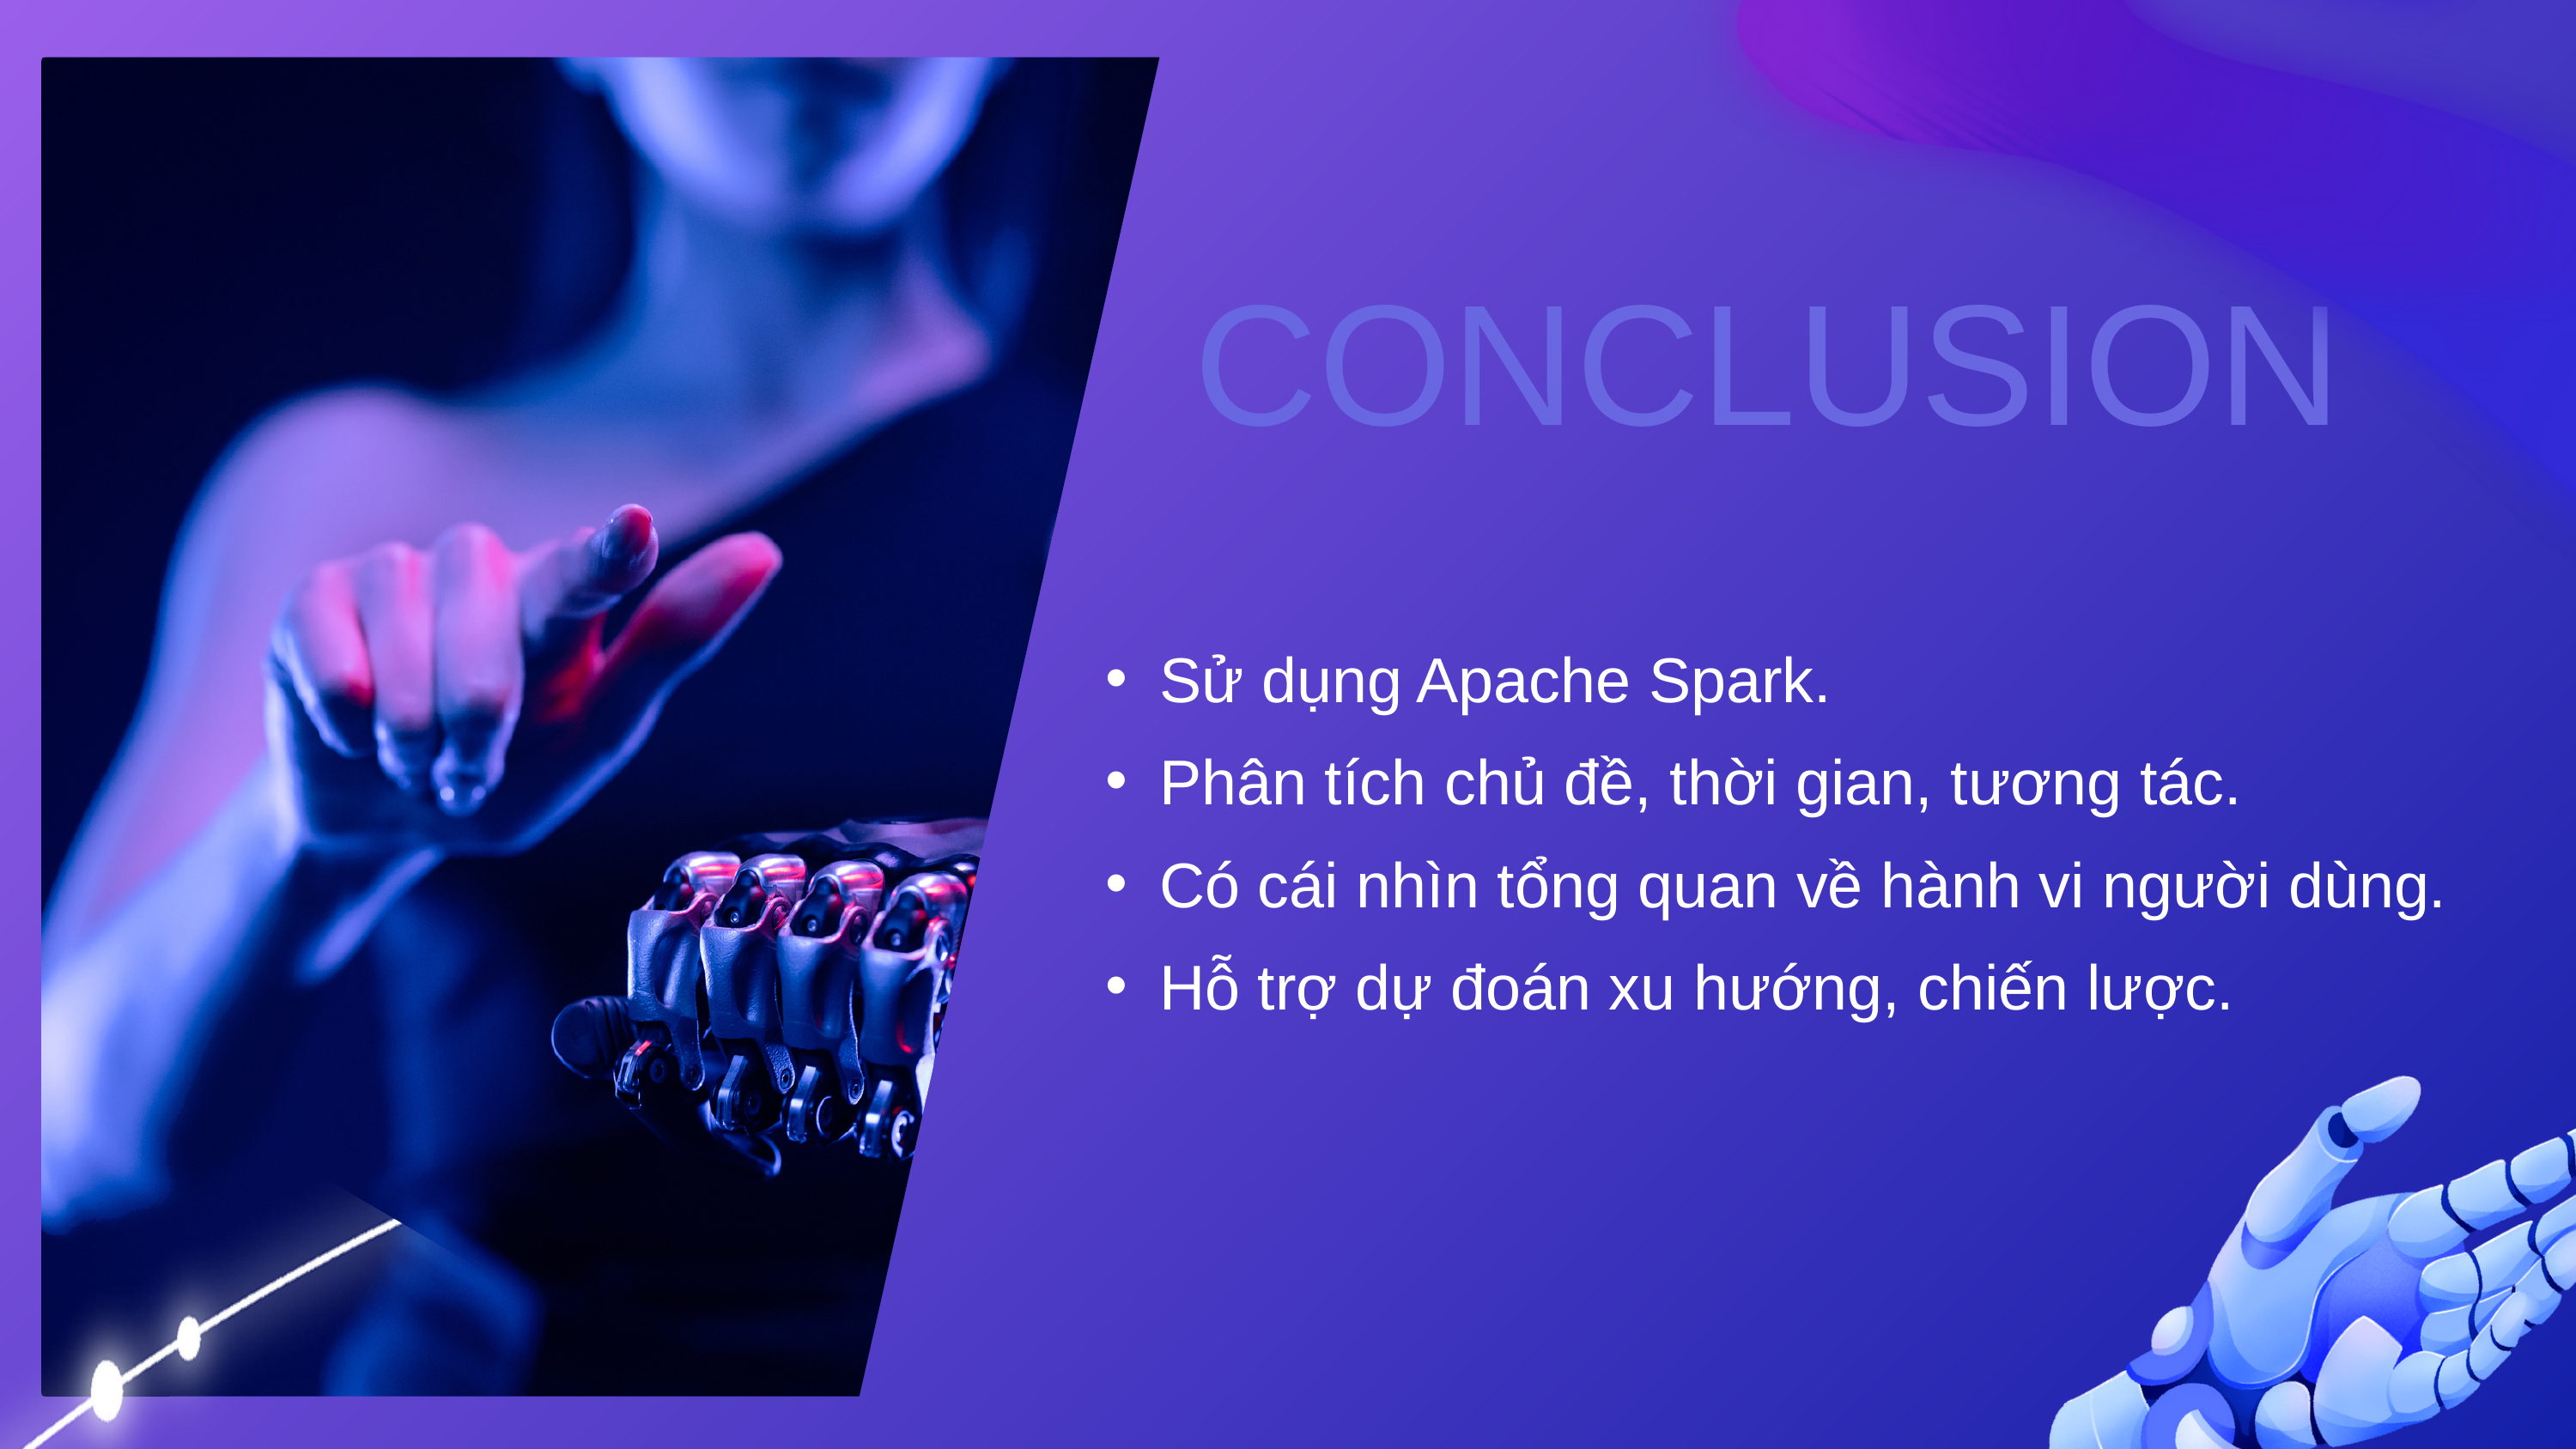

CONCLUSION
Sử dụng Apache Spark.
Phân tích chủ đề, thời gian, tương tác.
Có cái nhìn tổng quan về hành vi người dùng.
Hỗ trợ dự đoán xu hướng, chiến lược.